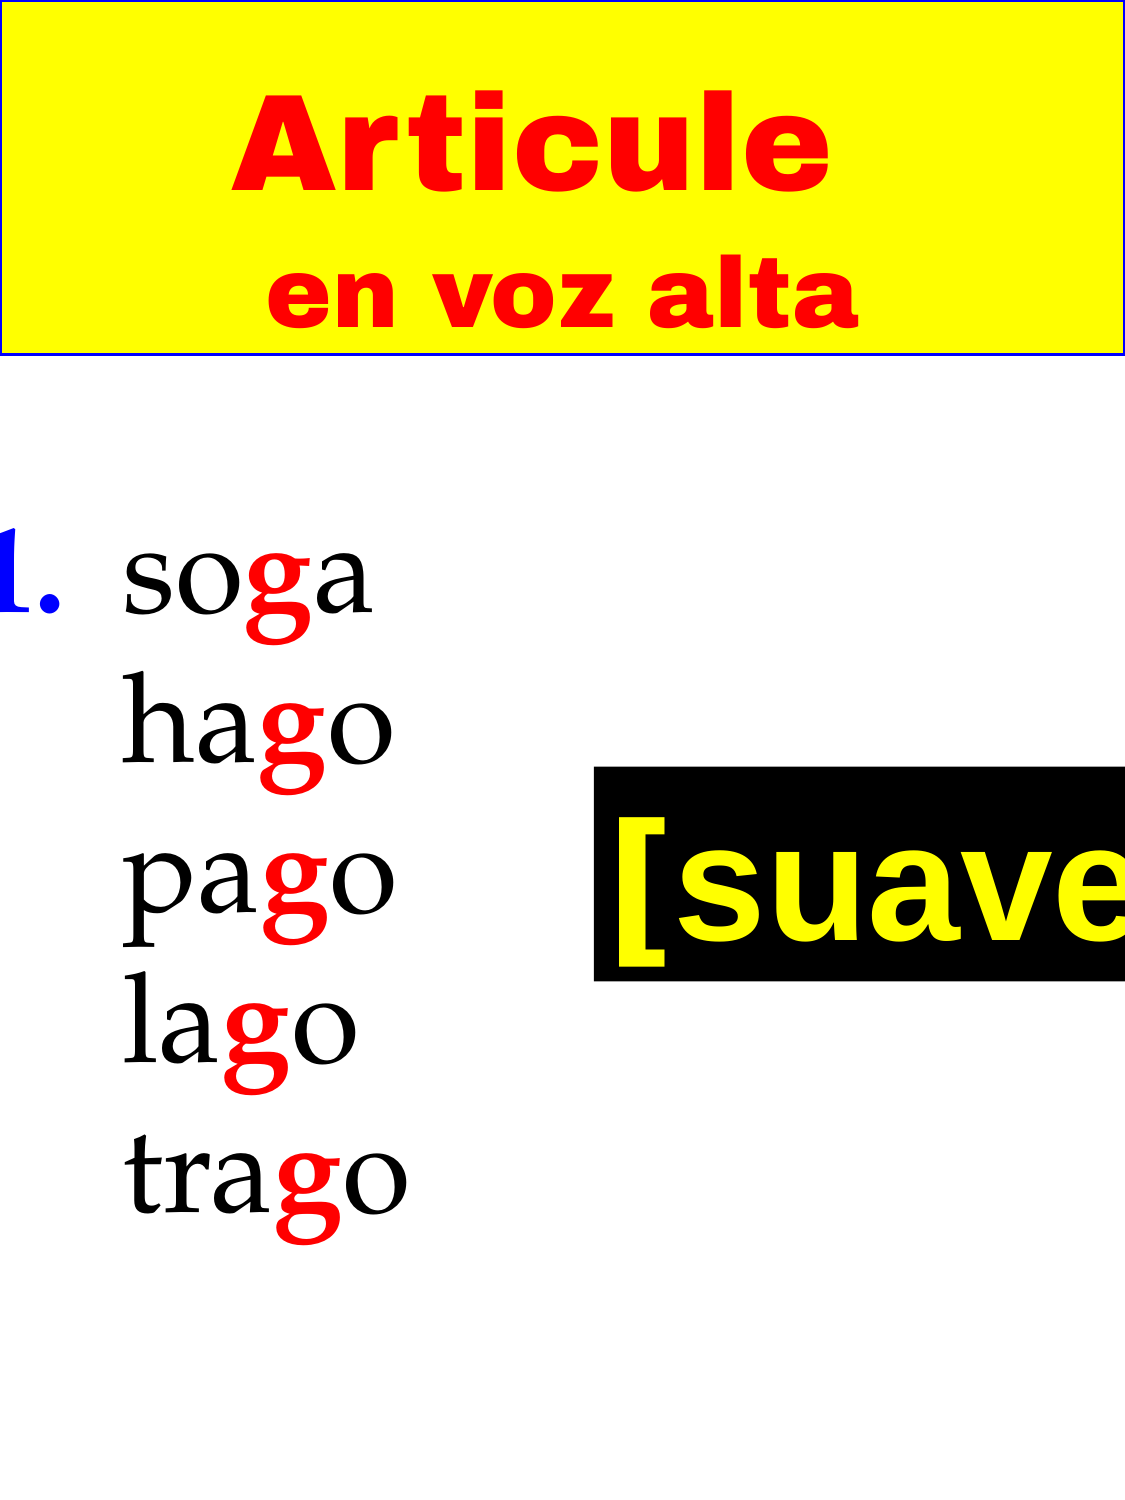

Articule
en voz alta
1. 	soga
	hago
	pago
	lago
	trago
[suave]